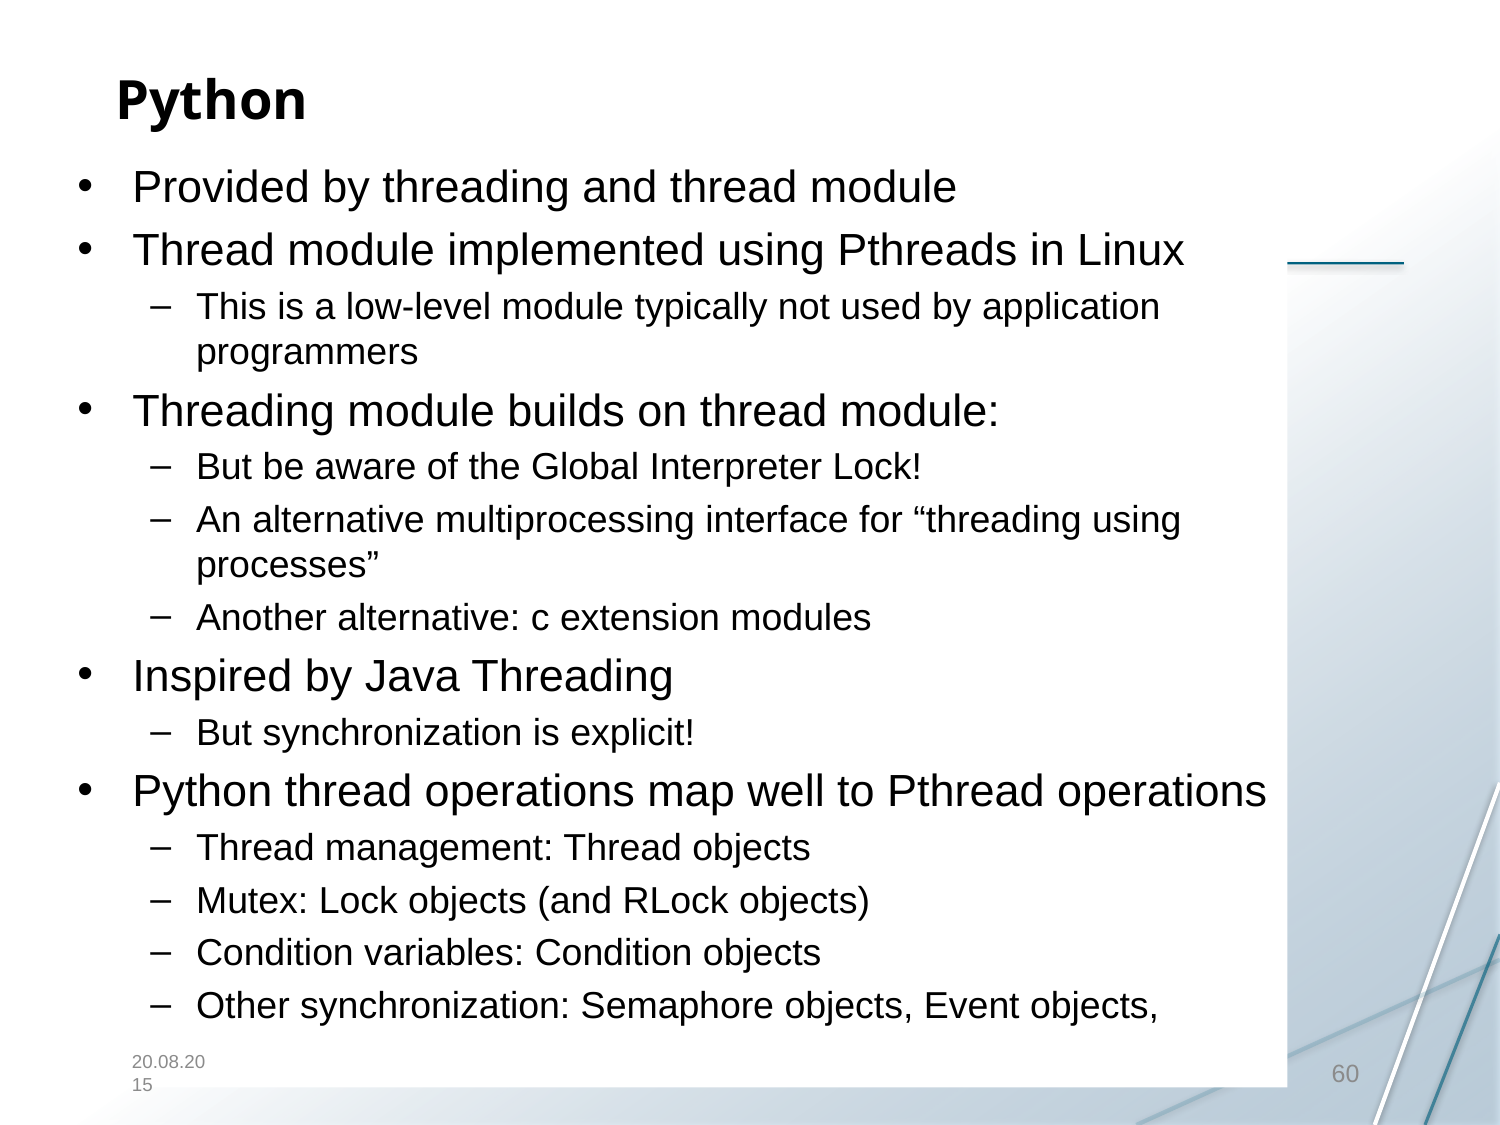

# Python
Provided by threading and thread module
Thread module implemented using Pthreads in Linux
This is a low-level module typically not used by application programmers
Threading module builds on thread module:
But be aware of the Global Interpreter Lock!
An alternative multiprocessing interface for “threading using processes”
Another alternative: c extension modules
Inspired by Java Threading
But synchronization is explicit!
Python thread operations map well to Pthread operations
Thread management: Thread objects
Mutex: Lock objects (and RLock objects)
Condition variables: Condition objects
Other synchronization: Semaphore objects, Event objects,

20.08.2015
60